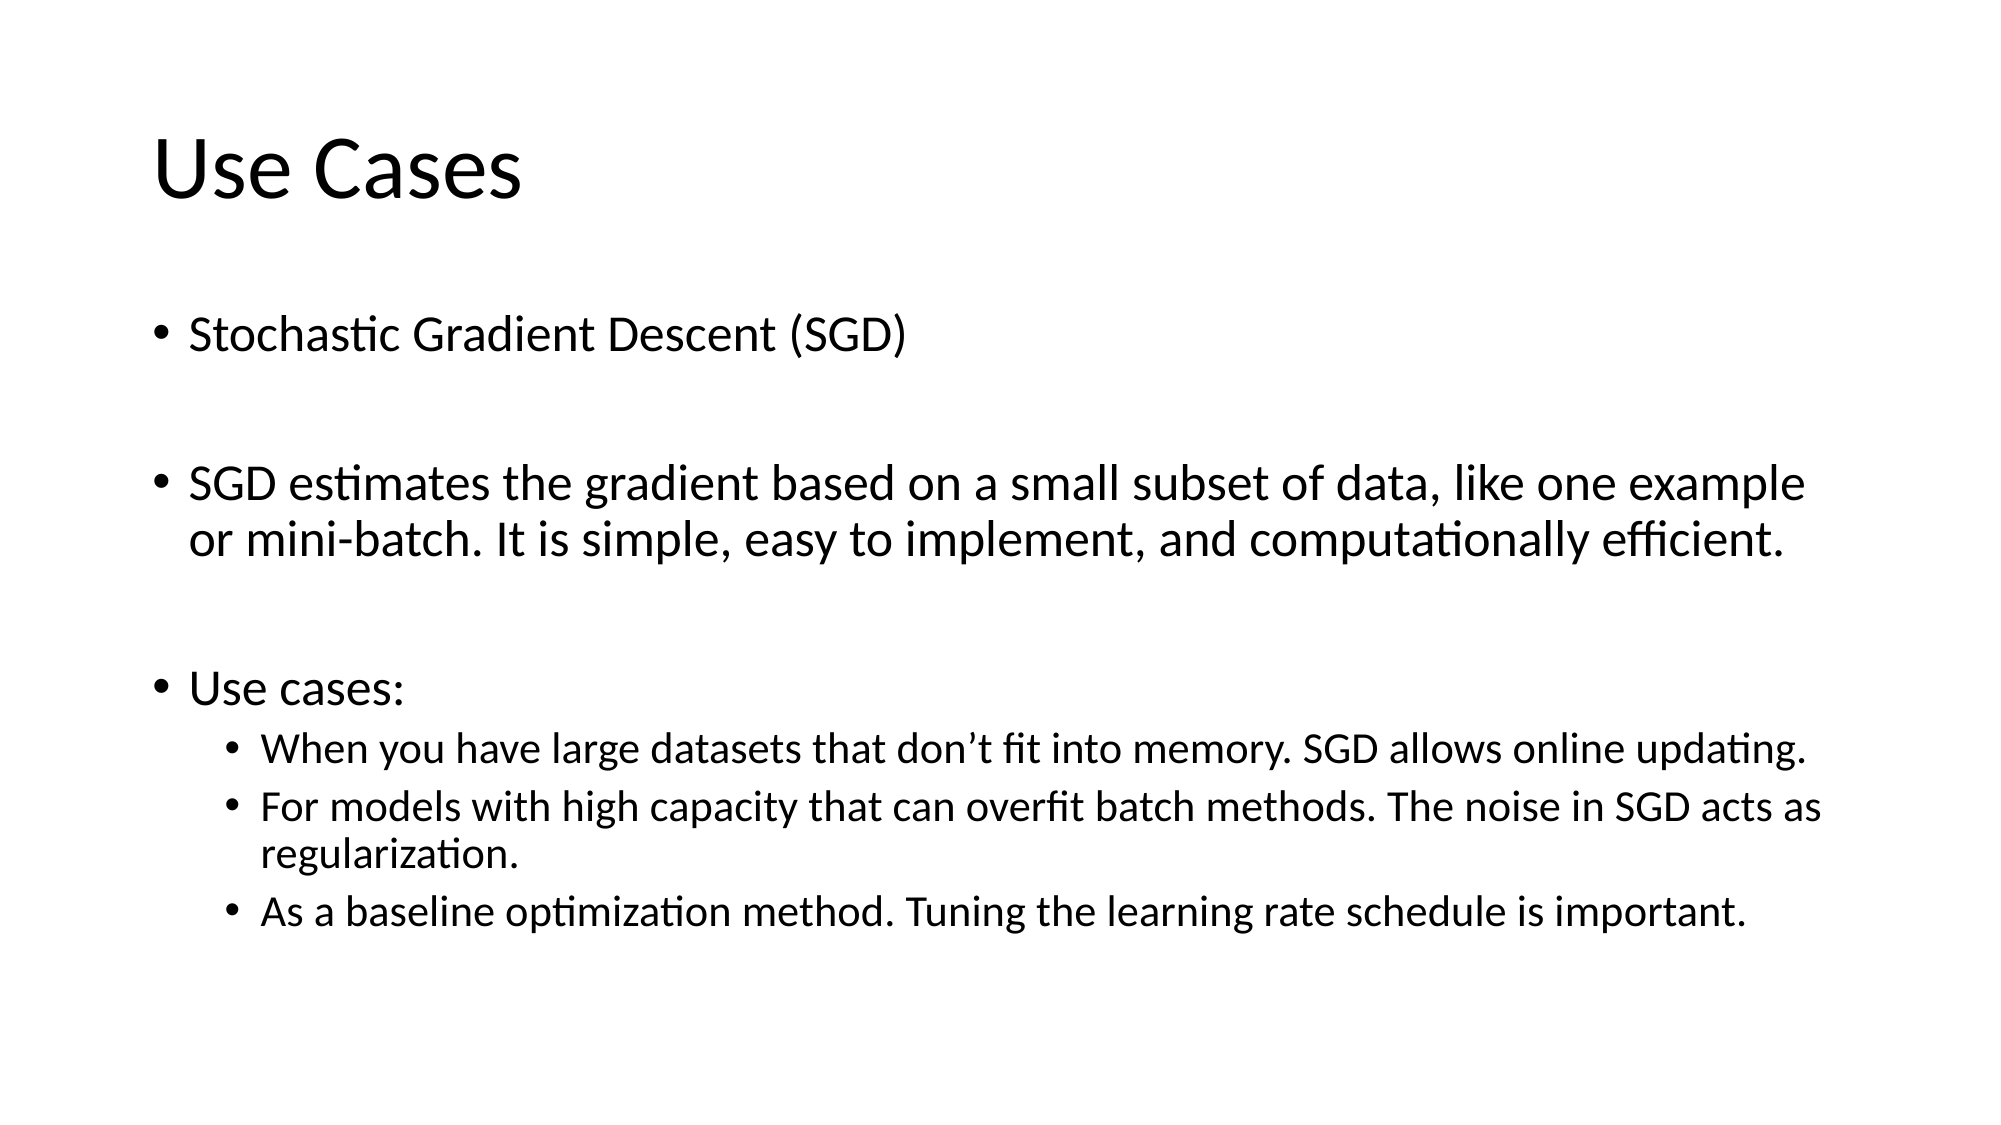

# Use Cases
Stochastic Gradient Descent (SGD)

SGD estimates the gradient based on a small subset of data, like one example or mini-batch. It is simple, easy to implement, and computationally efficient.

Use cases:
When you have large datasets that don’t fit into memory. SGD allows online updating.
For models with high capacity that can overfit batch methods. The noise in SGD acts as regularization.
As a baseline optimization method. Tuning the learning rate schedule is important.